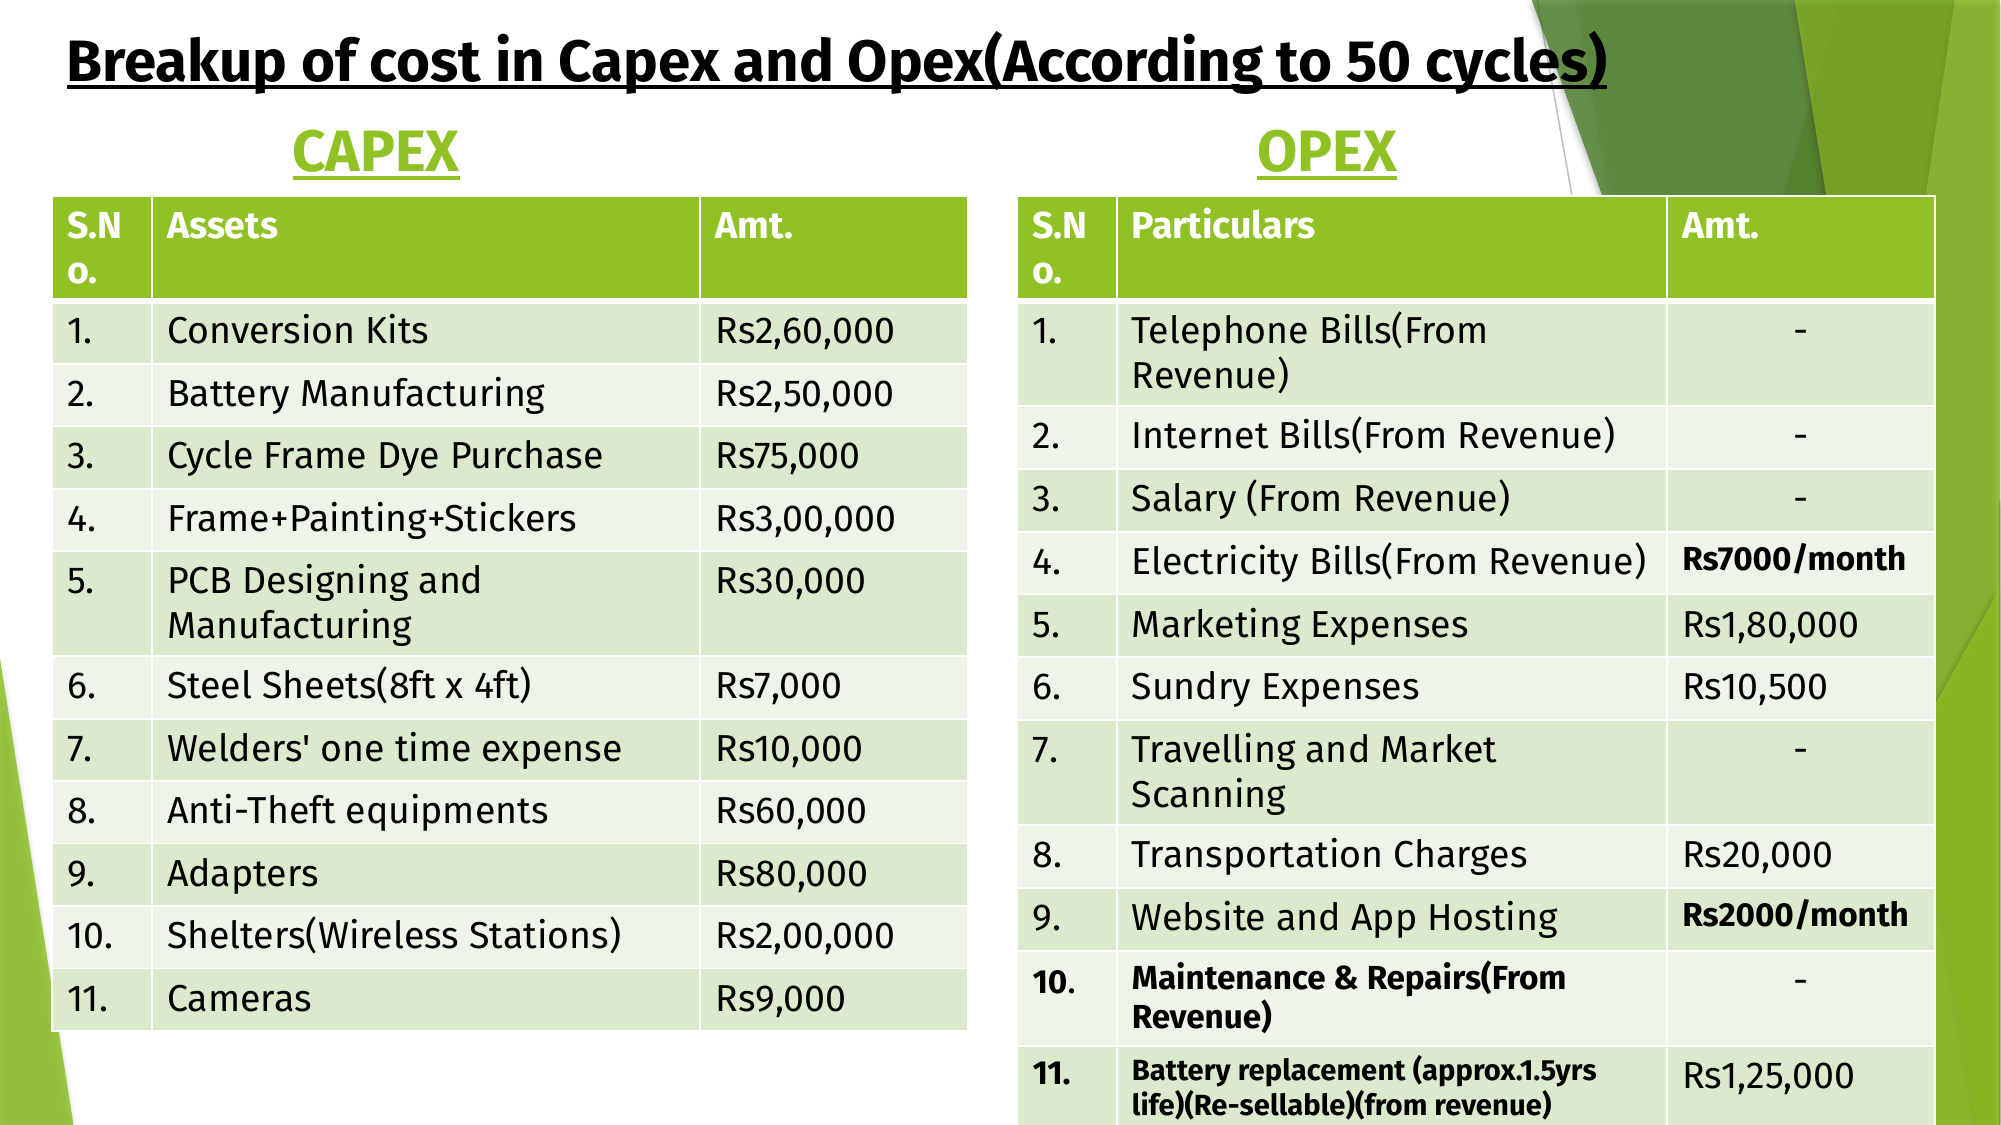

Breakup of cost in Capex and Opex(According to 50 cycles)
CAPEX
OPEX
| S.No. | Assets | Amt. |
| --- | --- | --- |
| 1. | Conversion Kits | Rs2,60,000 |
| 2. | Battery Manufacturing | Rs2,50,000 |
| 3. | Cycle Frame Dye Purchase | Rs75,000 |
| 4. | Frame+Painting+Stickers | Rs3,00,000 |
| 5. | PCB Designing and Manufacturing | Rs30,000 |
| 6. | Steel Sheets(8ft x 4ft) | Rs7,000 |
| 7. | Welders' one time expense | Rs10,000 |
| 8. | Anti-Theft equipments | Rs60,000 |
| 9. | Adapters | Rs80,000 |
| 10. | Shelters(Wireless Stations) | Rs2,00,000 |
| 11. | Cameras | Rs9,000 |
| S.No. | Particulars | Amt. |
| --- | --- | --- |
| 1. | Telephone Bills(From Revenue) | - |
| 2. | Internet Bills(From Revenue) | - |
| 3. | Salary (From Revenue) | - |
| 4. | Electricity Bills(From Revenue) | Rs7000/month |
| 5. | Marketing Expenses | Rs1,80,000 |
| 6. | Sundry Expenses | Rs10,500 |
| 7. | Travelling and Market Scanning | - |
| 8. | Transportation Charges | Rs20,000 |
| 9. | Website and App Hosting | Rs2000/month |
| 10. | Maintenance & Repairs(From Revenue) | - |
| 11. | Battery replacement (approx.1.5yrs life)(Re-sellable)(from revenue) | Rs1,25,000 |